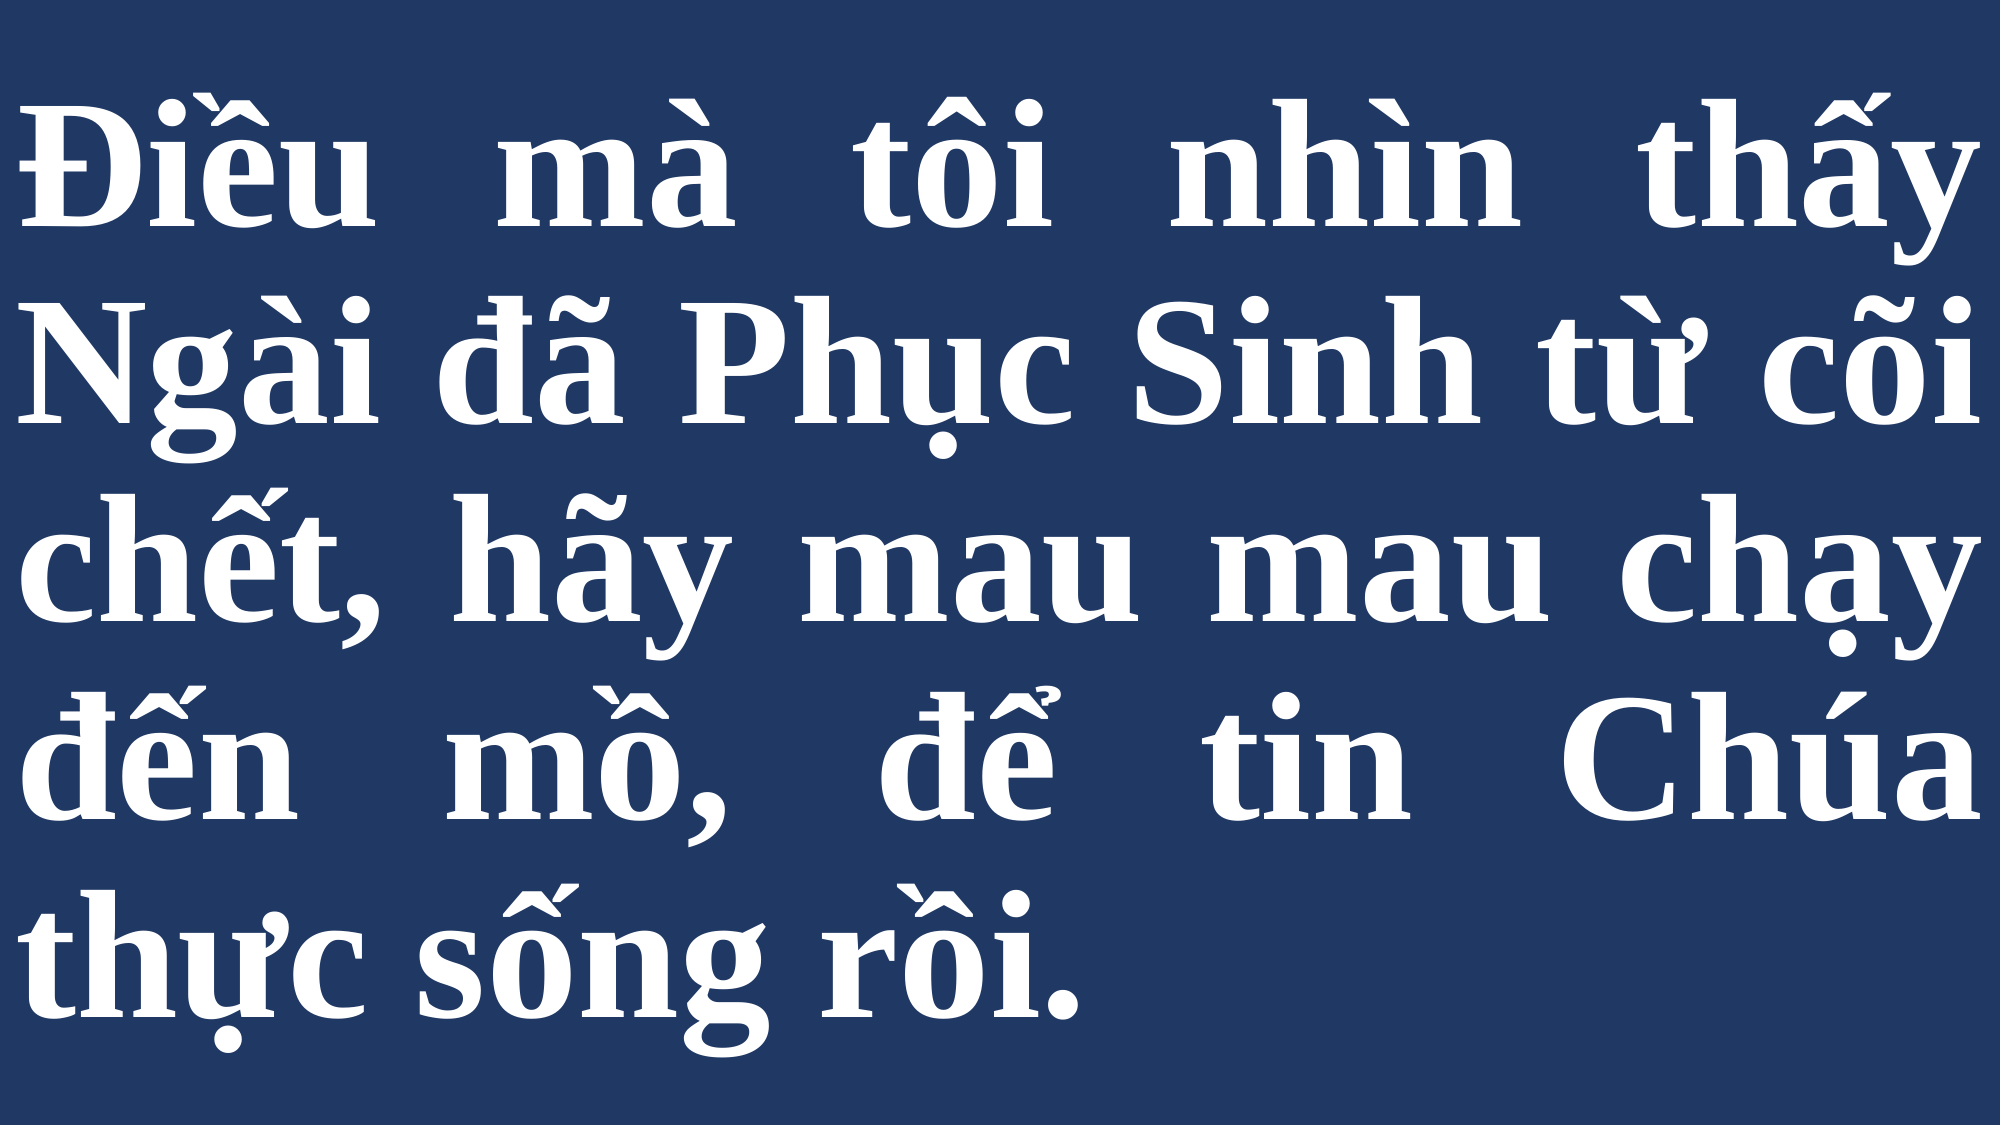

# Điều mà tôi nhìn thấy Ngài đã Phục Sinh từ cõi chết, hãy mau mau chạy đến mồ, để tin Chúa thực sống rồi.